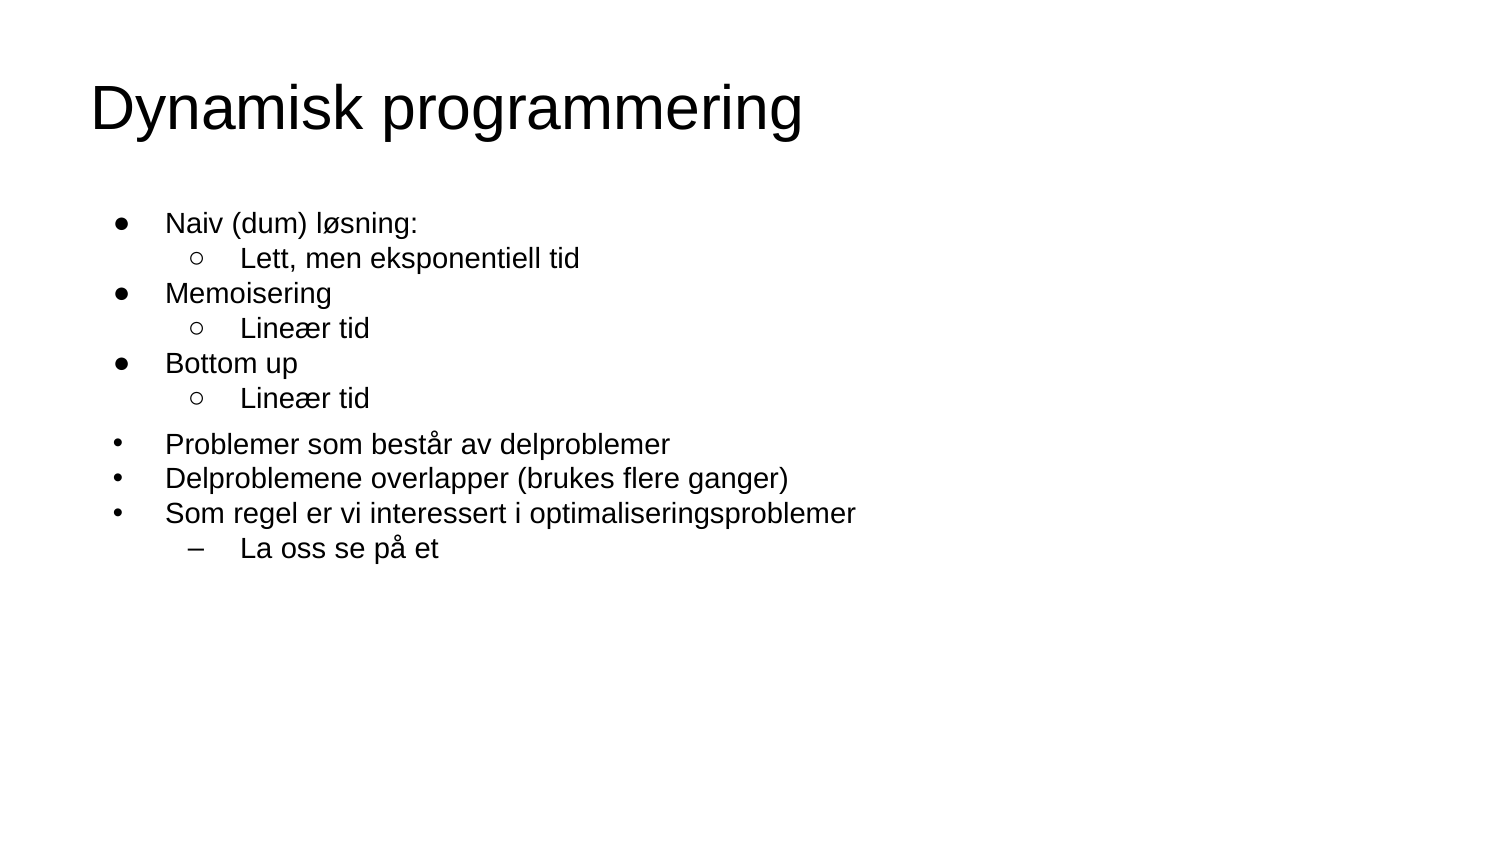

# Dynamisk programmering
Naiv (dum) løsning:
Lett, men eksponentiell tid
Memoisering
Lineær tid
Bottom up
Lineær tid
Problemer som består av delproblemer
Delproblemene overlapper (brukes flere ganger)
Som regel er vi interessert i optimaliseringsproblemer
La oss se på et